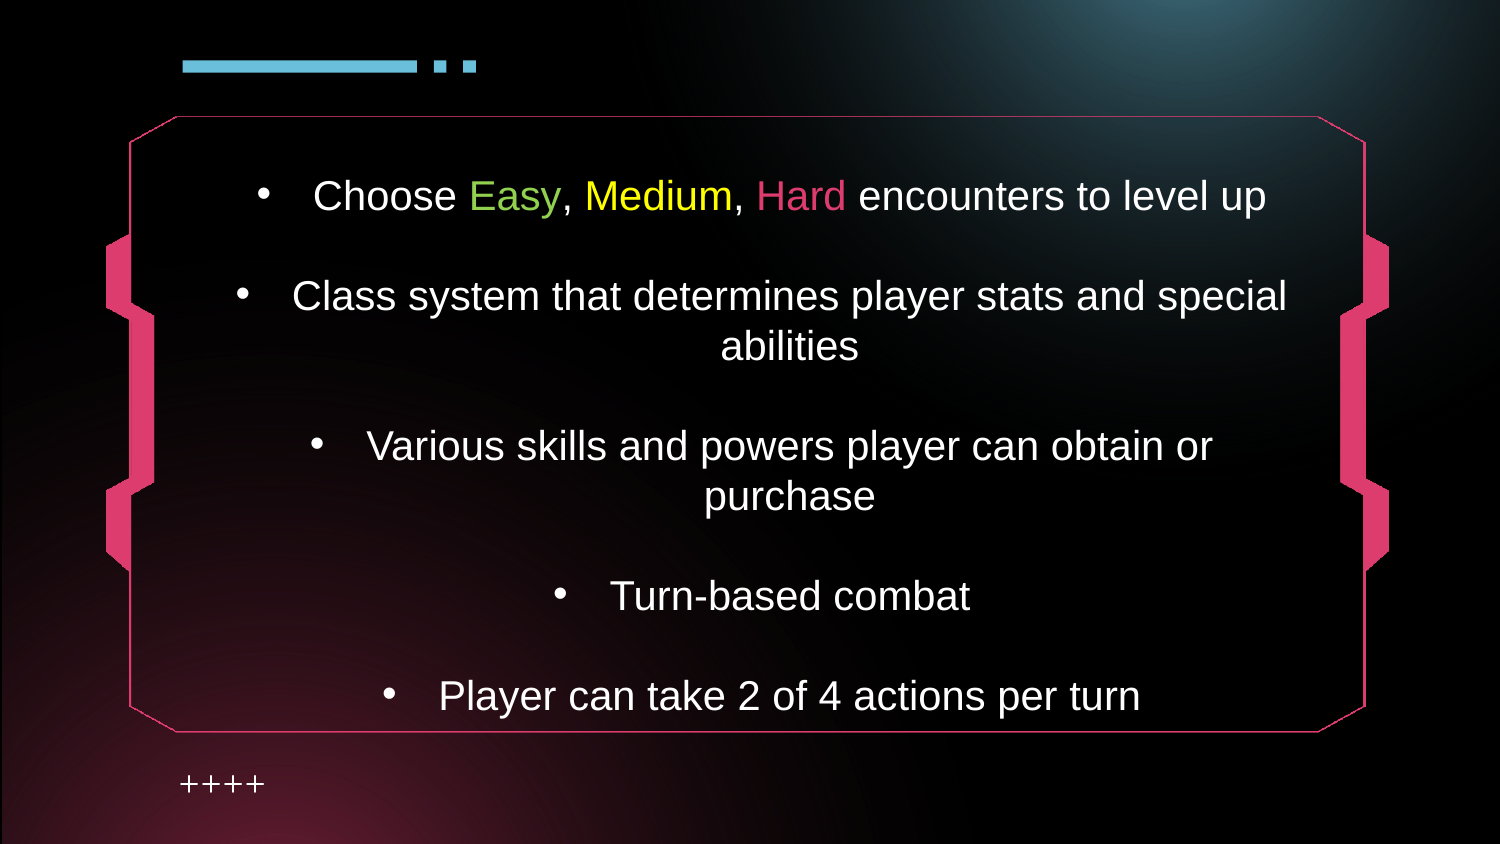

Choose Easy, Medium, Hard encounters to level up
Class system that determines player stats and special abilities

Various skills and powers player can obtain or purchase
Turn-based combat

Player can take 2 of 4 actions per turn